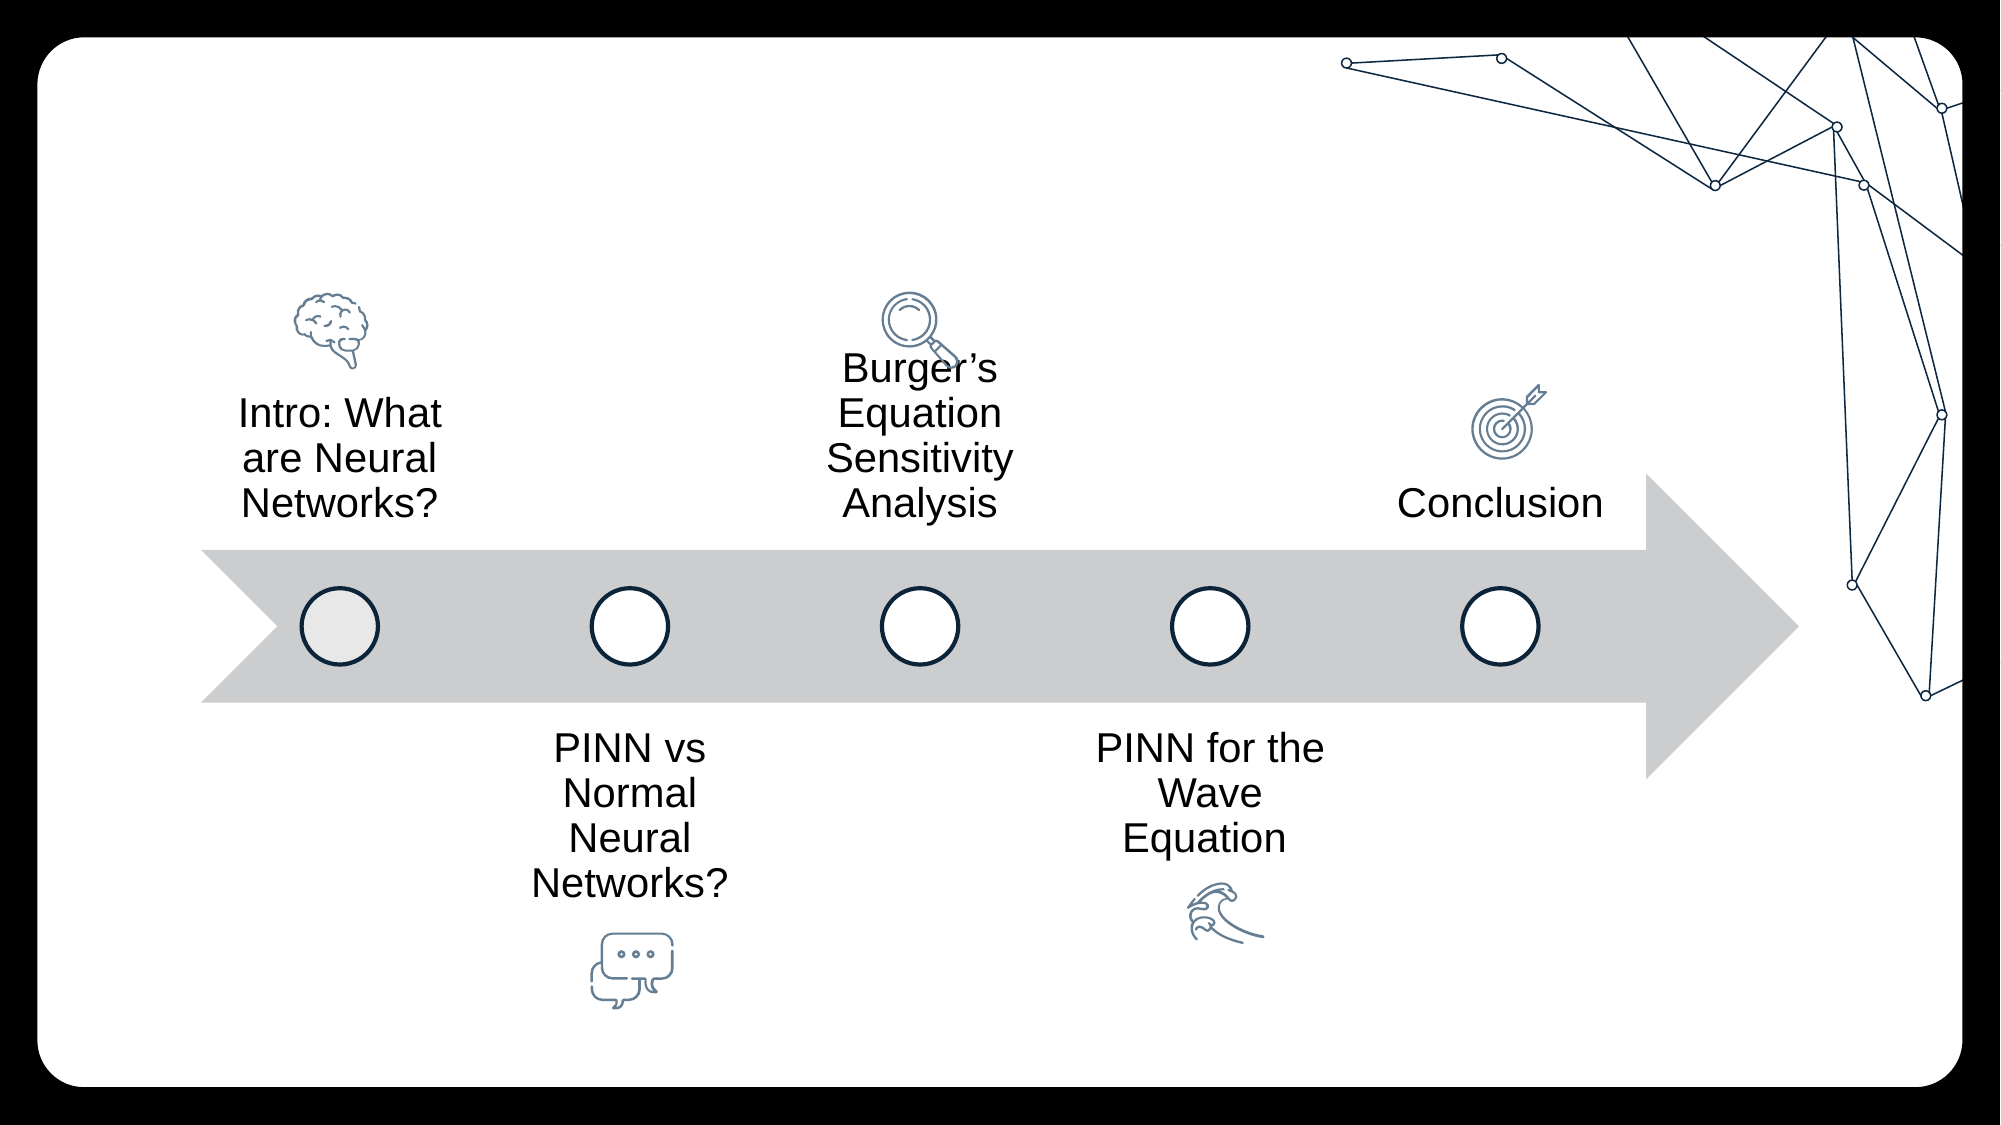

#
Intro: What are Neural Networks?
Burger’s Equation Sensitivity Analysis
Conclusion

PINN vs Normal Neural Networks?
PINN for the Wave Equation